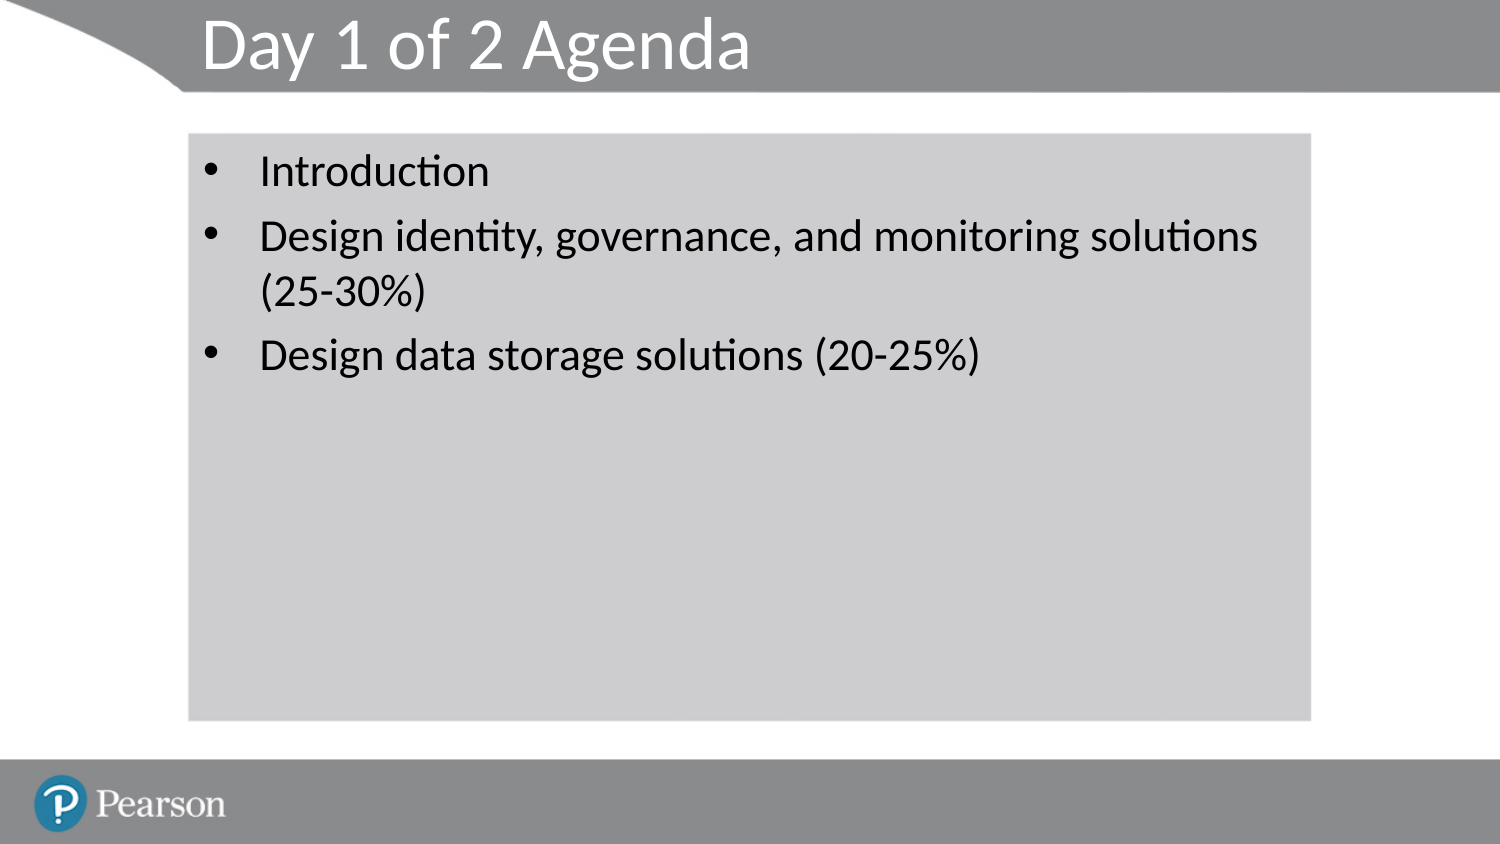

# Day 1 of 2 Agenda
Introduction
Design identity, governance, and monitoring solutions (25-30%)
Design data storage solutions (20-25%)